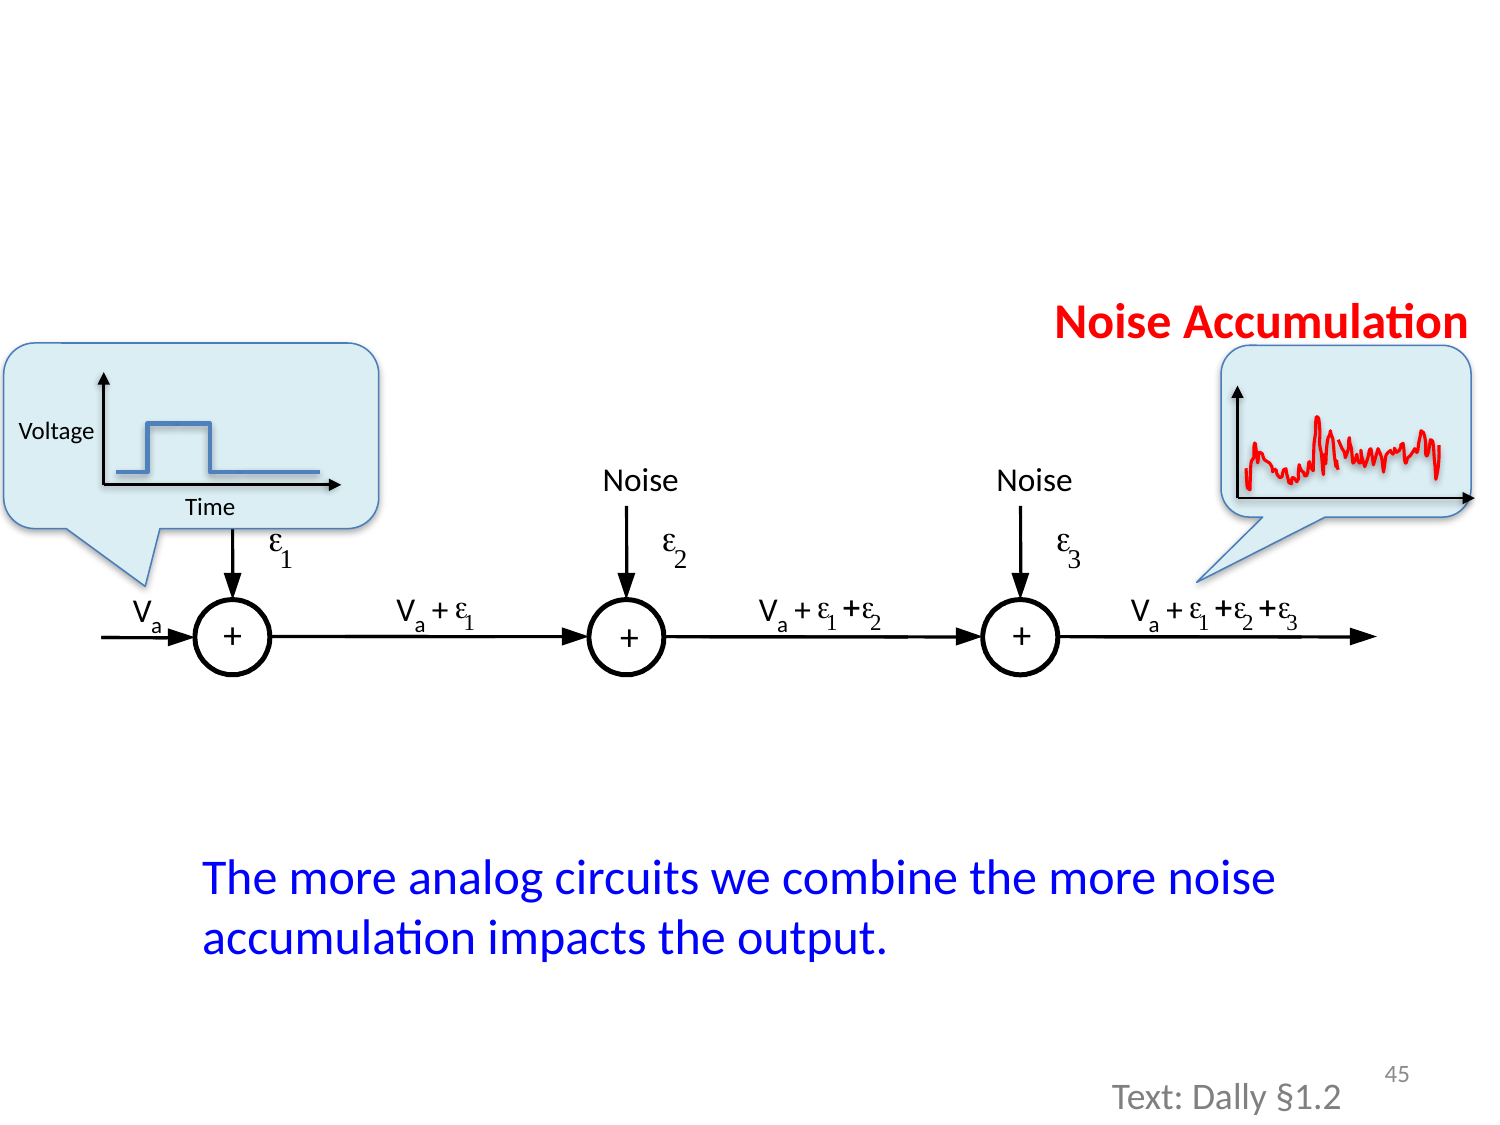

Noise Accumulation

Voltage
Time

Noise
Noise
Noise

ε
ε
ε
1
2
3

ε
ε
+ε
ε
+ε
+ε
V
+
V
+
V
+
V

1
1
2
1
2
3
a
a
a
a
+
+
+

The more analog circuits we combine the more noise accumulation impacts the output.
45
Text: Dally §1.2